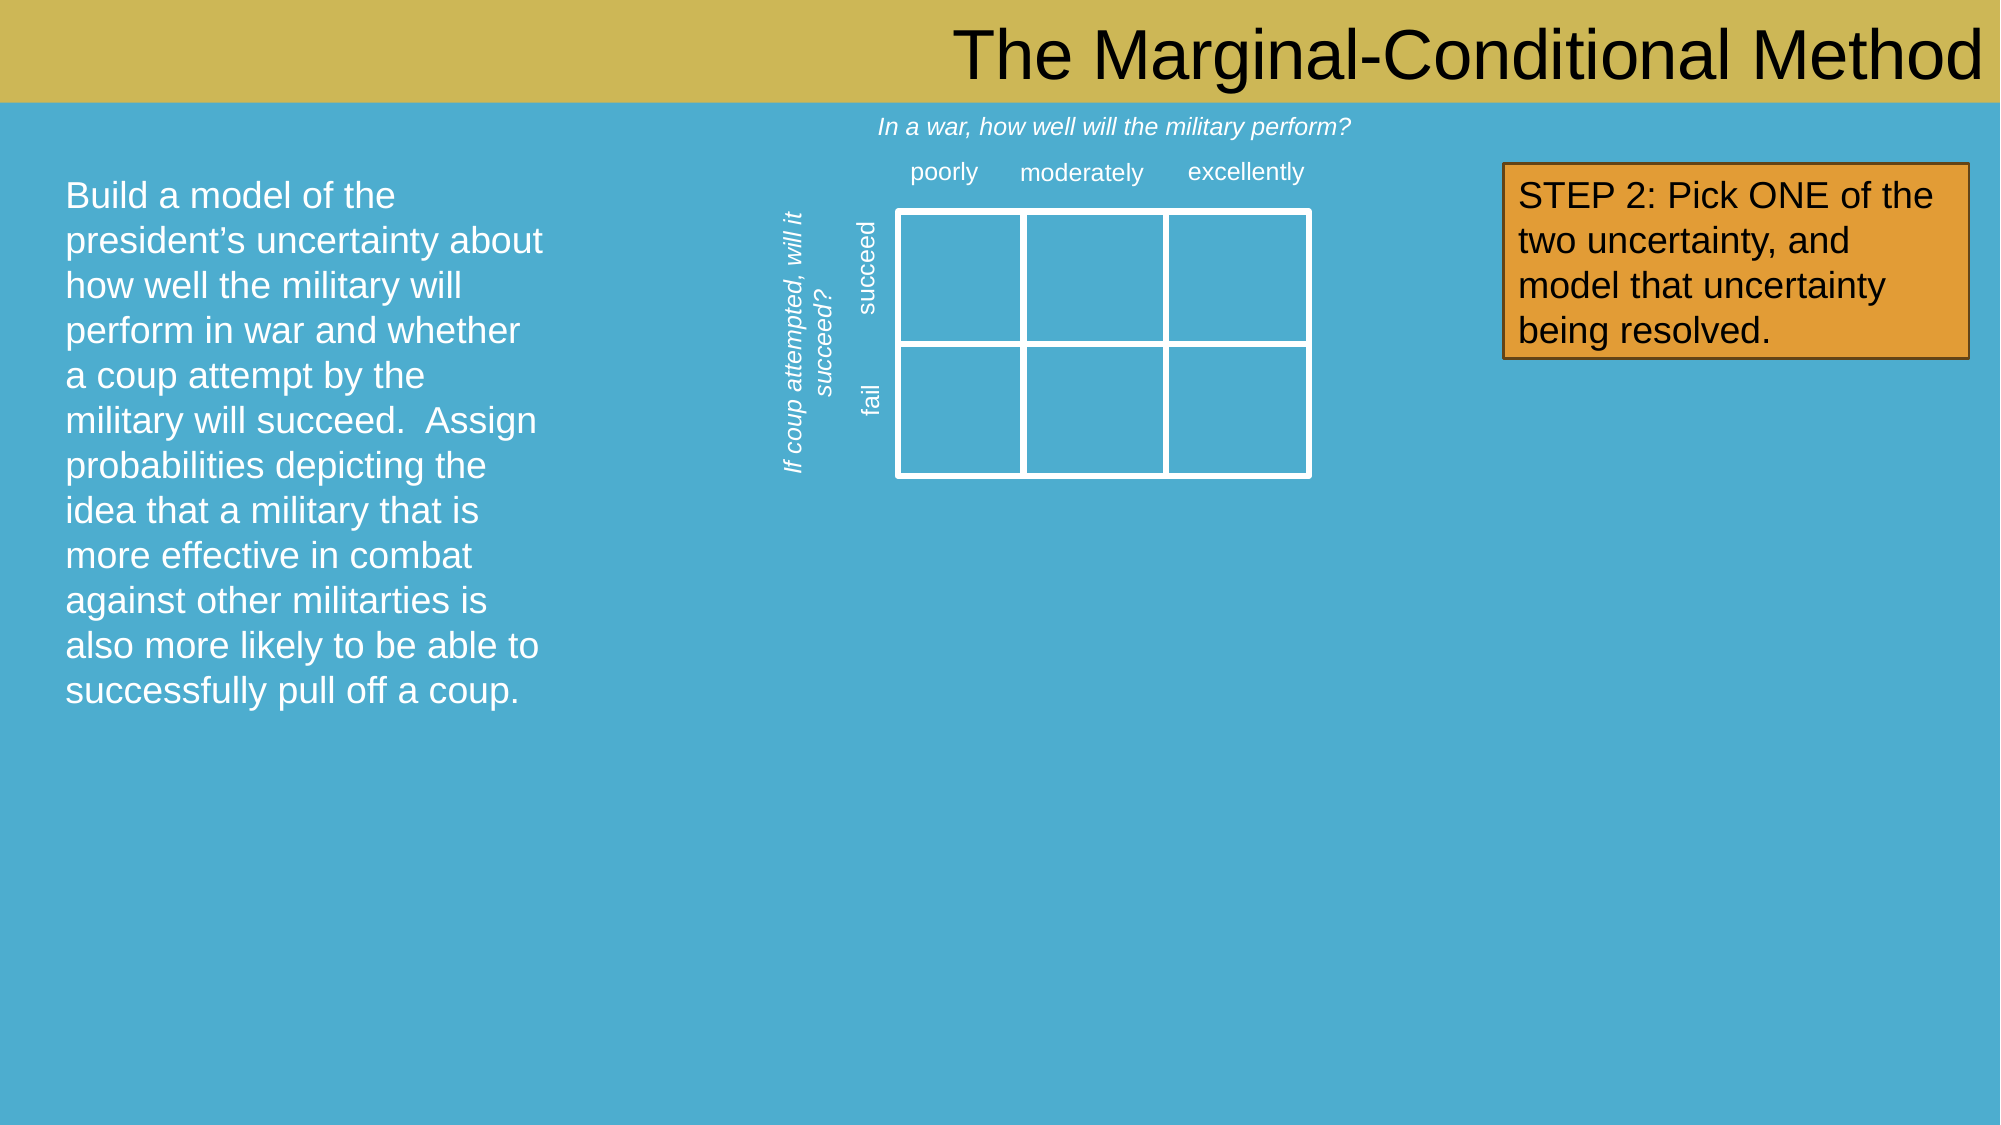

# The Marginal-Conditional Method
In a war, how well will the military perform?
poorly
excellently
moderately

succeed
If coup attempted, will it succeed?
fail
Build a model of the president’s uncertainty about how well the military will perform in war and whether a coup attempt by the military will succeed.  Assign probabilities depicting the idea that a military that is more effective in combat against other militarties is also more likely to be able to successfully pull off a coup.
STEP 2: Pick ONE of the two uncertainty, and model that uncertainty being resolved.